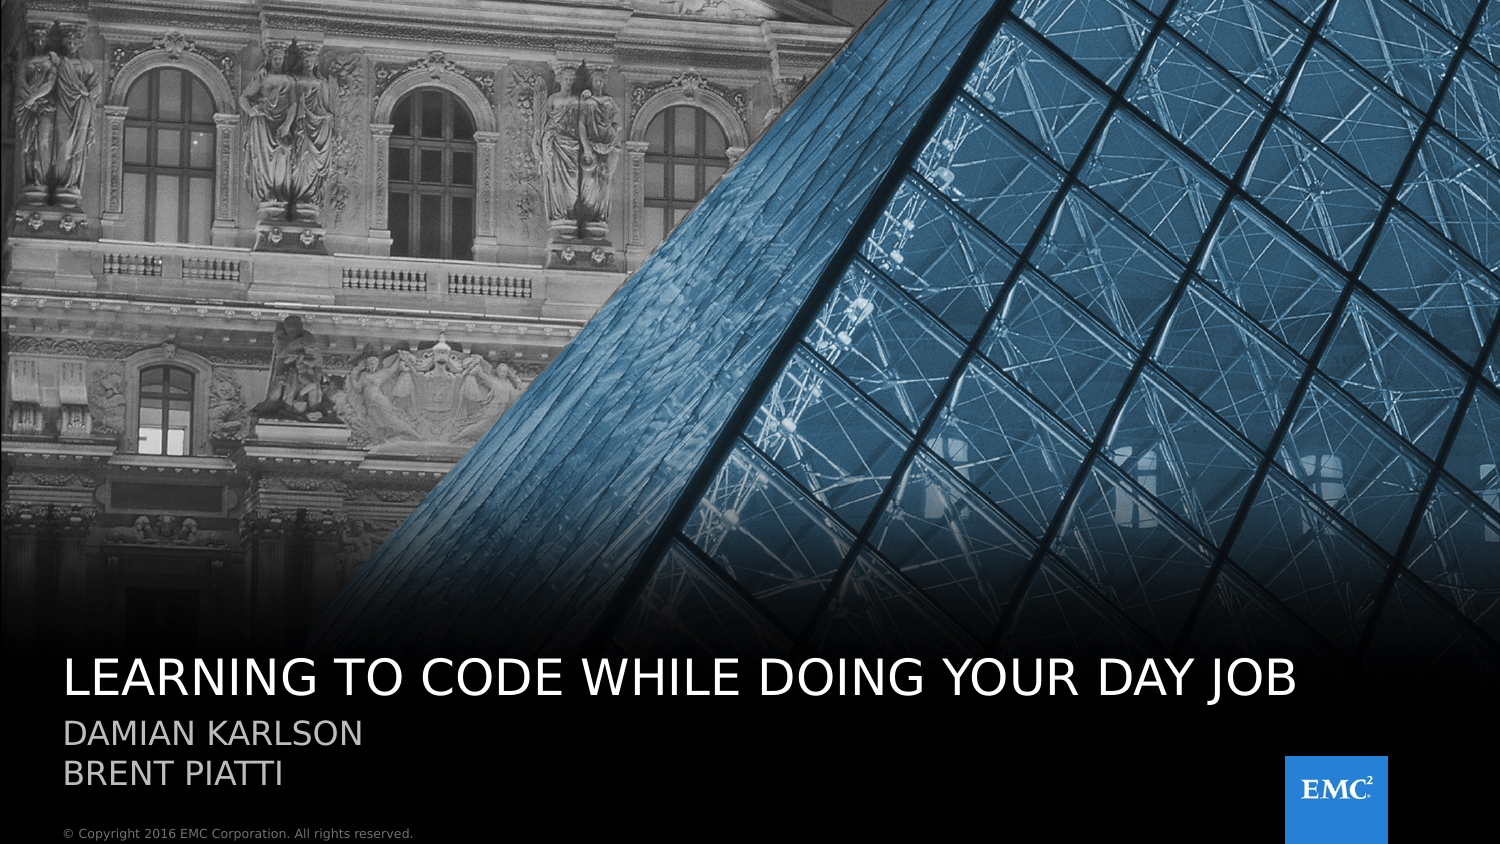

# Learning to code while doing your day job
Damian Karlson
Brent Piatti